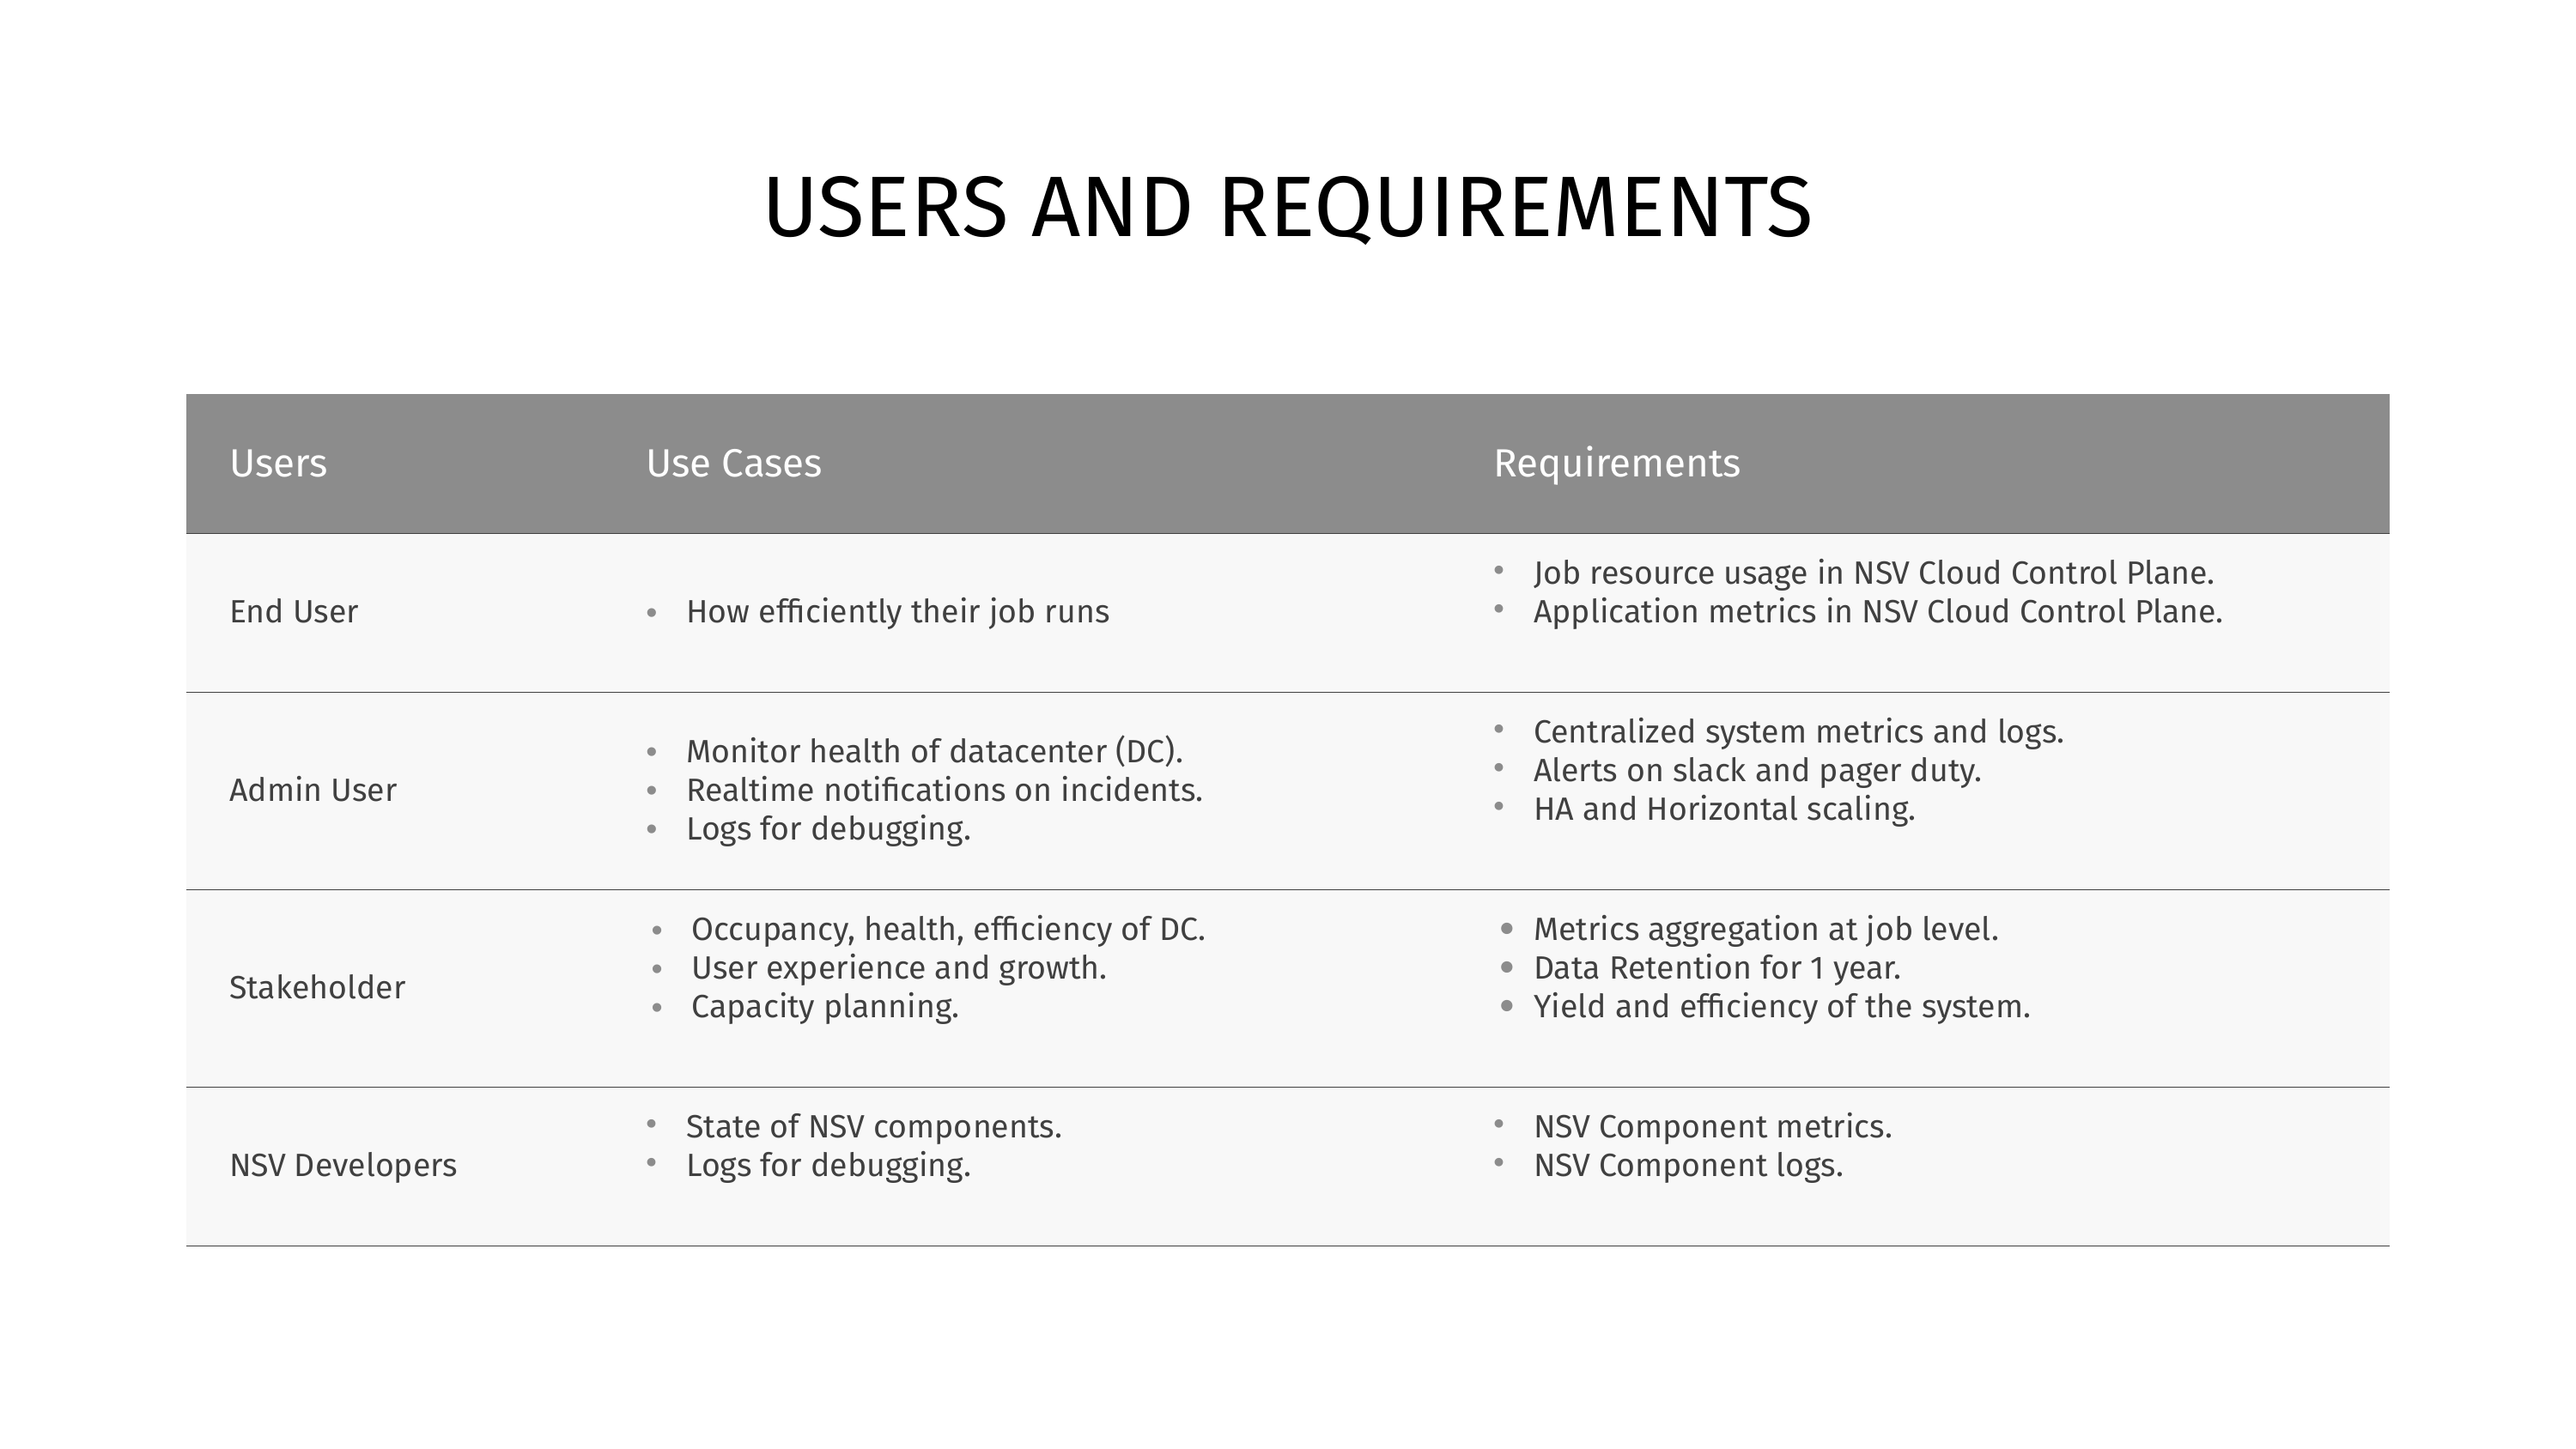

# Users and requirements
| Users | Use Cases | Requirements |
| --- | --- | --- |
| End User | How efficiently their job runs | Job resource usage in NSV Cloud Control Plane. Application metrics in NSV Cloud Control Plane. |
| Admin User | Monitor health of datacenter (DC). Realtime notifications on incidents. Logs for debugging. | Centralized system metrics and logs. Alerts on slack and pager duty. HA and Horizontal scaling. |
| Stakeholder | Occupancy, health, efficiency of DC. User experience and growth. Capacity planning. | Metrics aggregation at job level. Data Retention for 1 year. Yield and efficiency of the system. |
| NSV Developers | State of NSV components. Logs for debugging. | NSV Component metrics. NSV Component logs. |